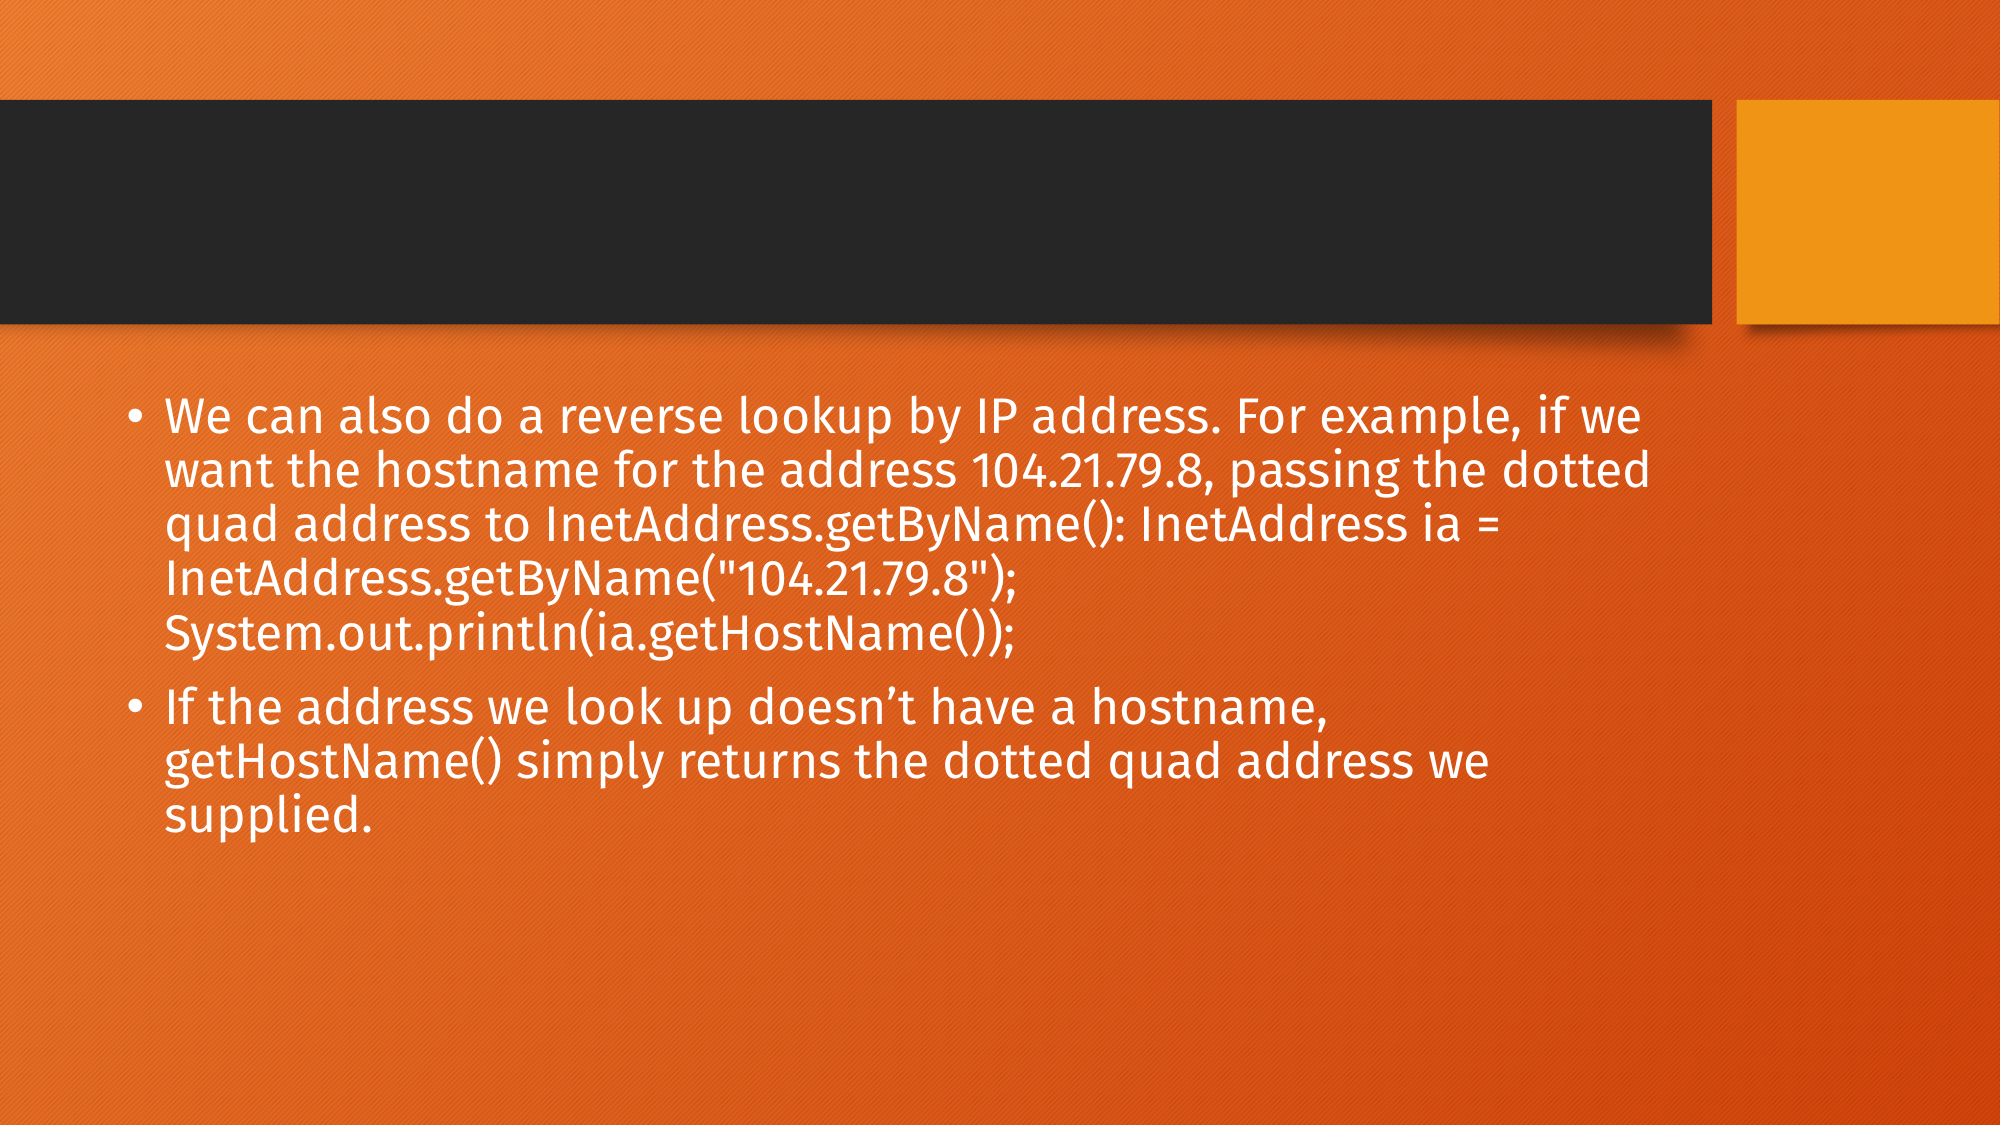

#
We can also do a reverse lookup by IP address. For example, if we want the hostname for the address 104.21.79.8, passing the dotted quad address to InetAddress.getByName(): InetAddress ia = InetAddress.getByName("104.21.79.8"); System.out.println(ia.getHostName());
If the address we look up doesn’t have a hostname, getHostName() simply returns the dotted quad address we supplied.